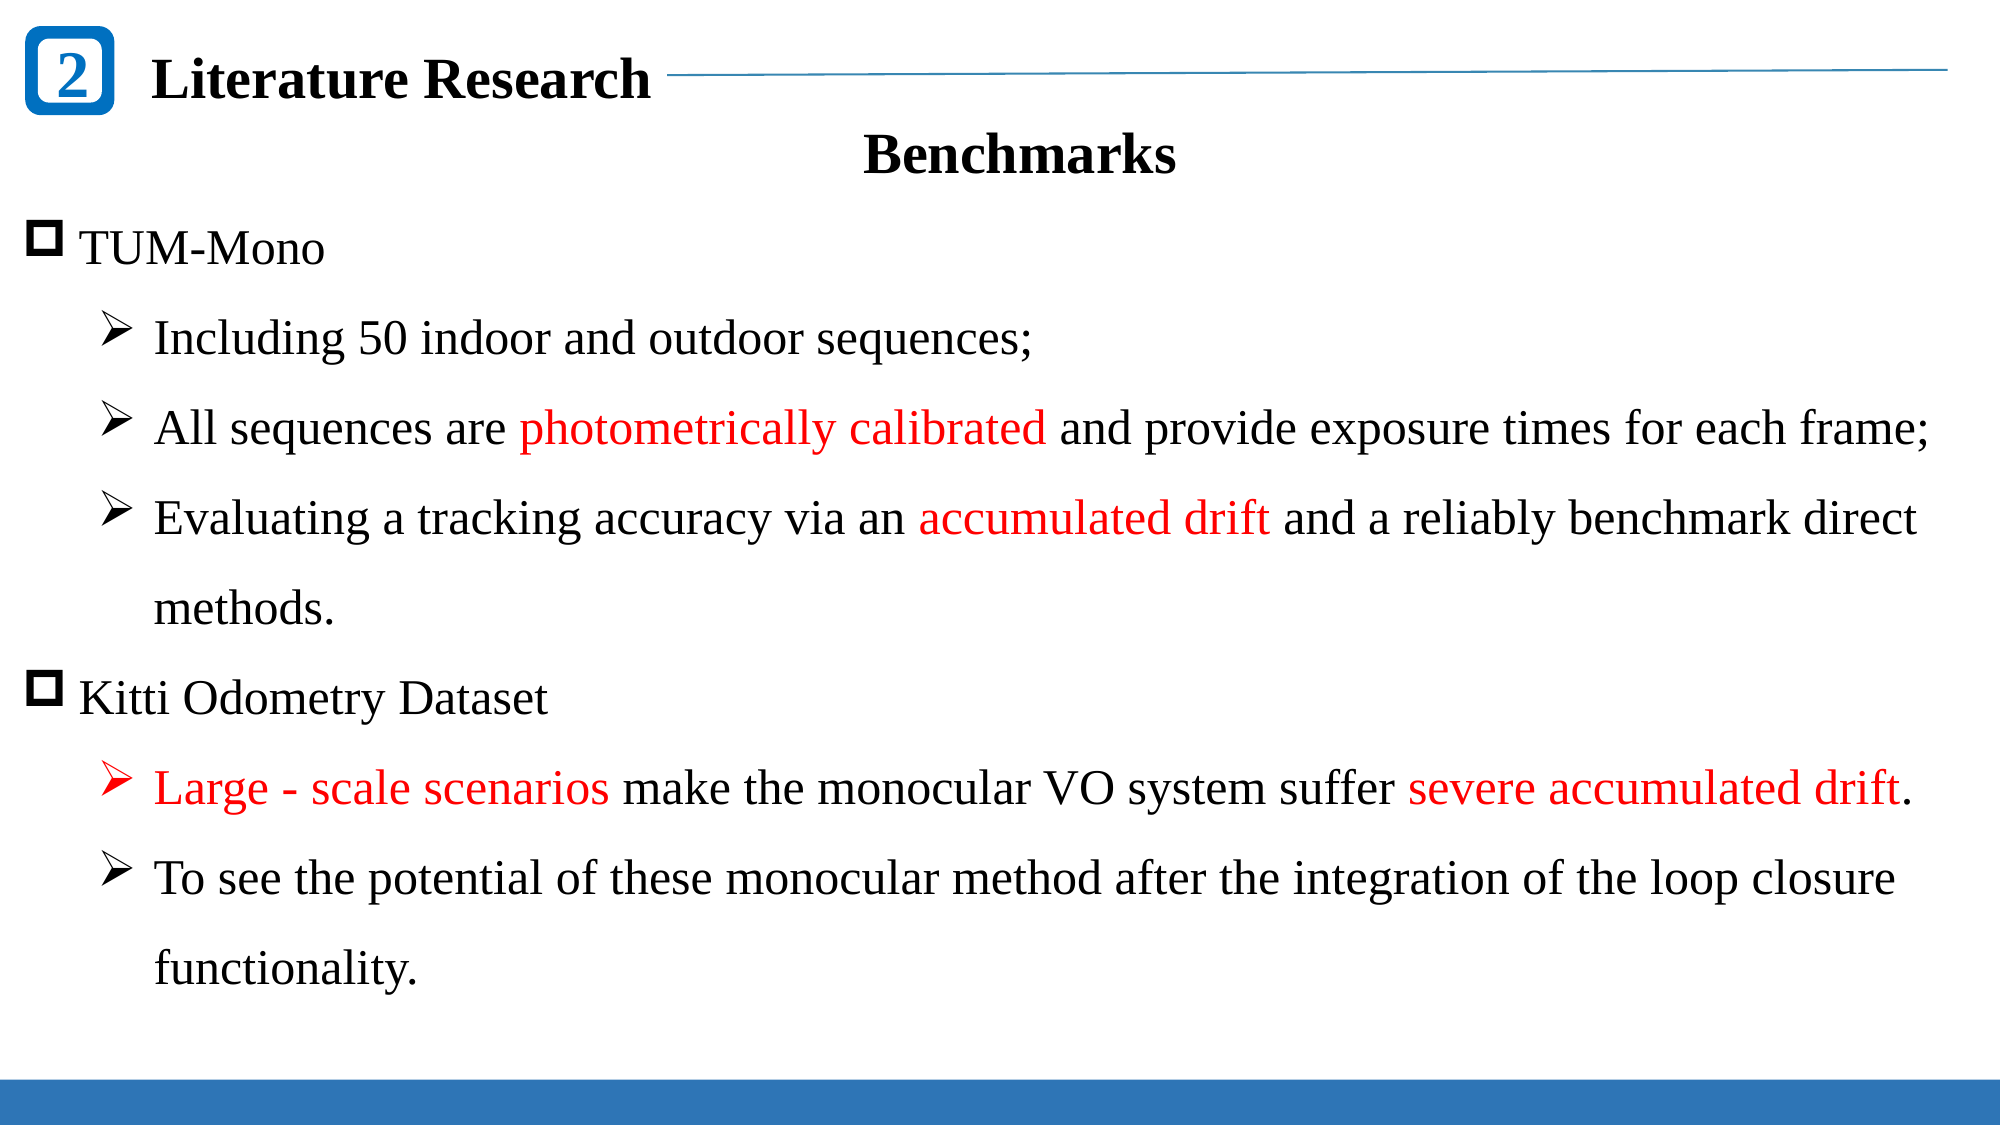

2
Literature Research
Benchmarks
TUM-Mono
Including 50 indoor and outdoor sequences;
All sequences are photometrically calibrated and provide exposure times for each frame;
Evaluating a tracking accuracy via an accumulated drift and a reliably benchmark direct methods.
Kitti Odometry Dataset
Large - scale scenarios make the monocular VO system suffer severe accumulated drift.
To see the potential of these monocular method after the integration of the loop closure functionality.